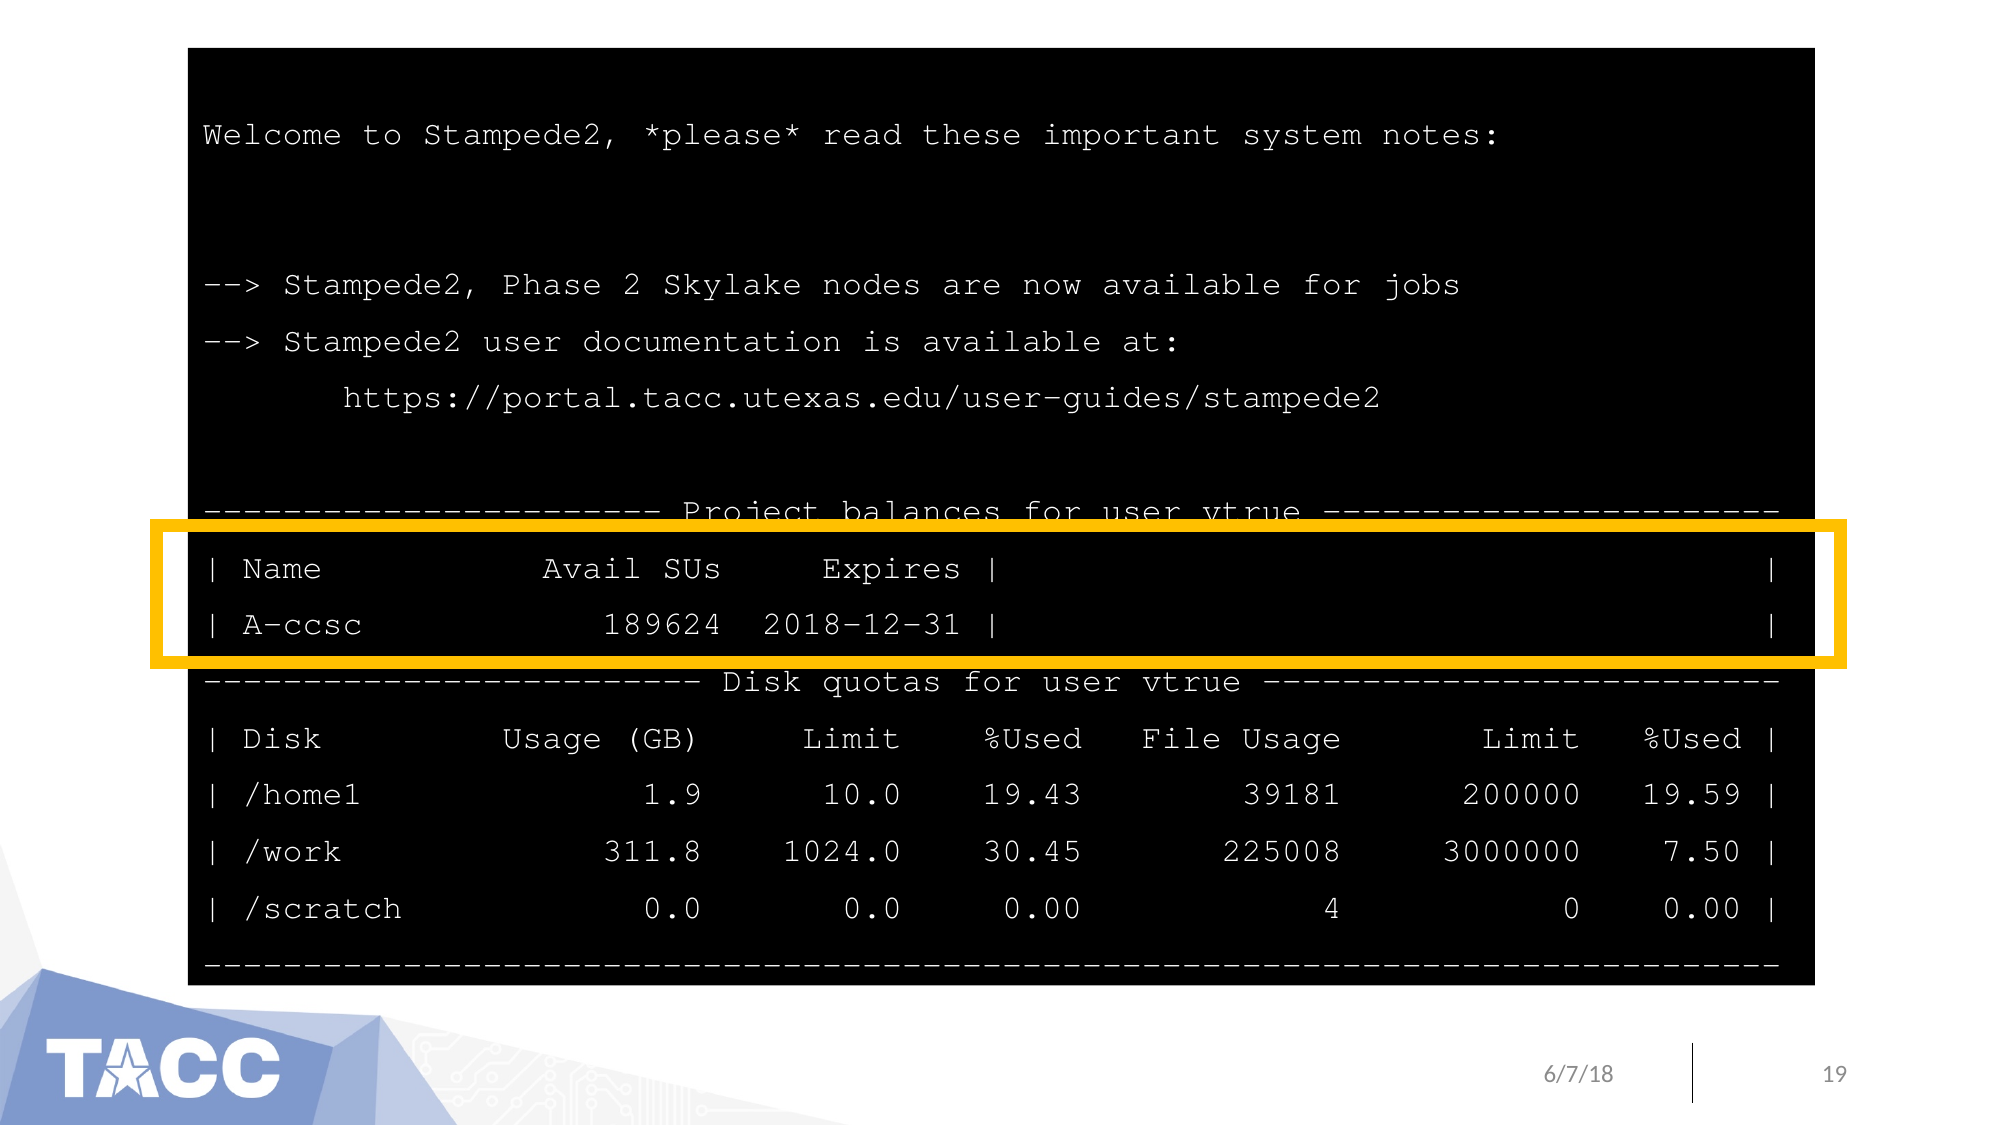

Welcome to Stampede2, *please* read these important system notes:

--> Stampede2, Phase 2 Skylake nodes are now available for jobs
--> Stampede2 user documentation is available at:
       https://portal.tacc.utexas.edu/user-guides/stampede2

----------------------- Project balances for user vtrue -----------------------
| Name           Avail SUs     Expires |                                      |
| A-ccsc            189624  2018-12-31 |                                      |
------------------------- Disk quotas for user vtrue --------------------------
| Disk         Usage (GB)     Limit    %Used   File Usage       Limit   %Used |
| /home1              1.9      10.0    19.43        39181      200000   19.59 |
| /work             311.8    1024.0    30.45       225008     3000000    7.50 |
| /scratch            0.0       0.0     0.00            4           0    0.00 |
-------------------------------------------------------------------------------

6/7/18
19